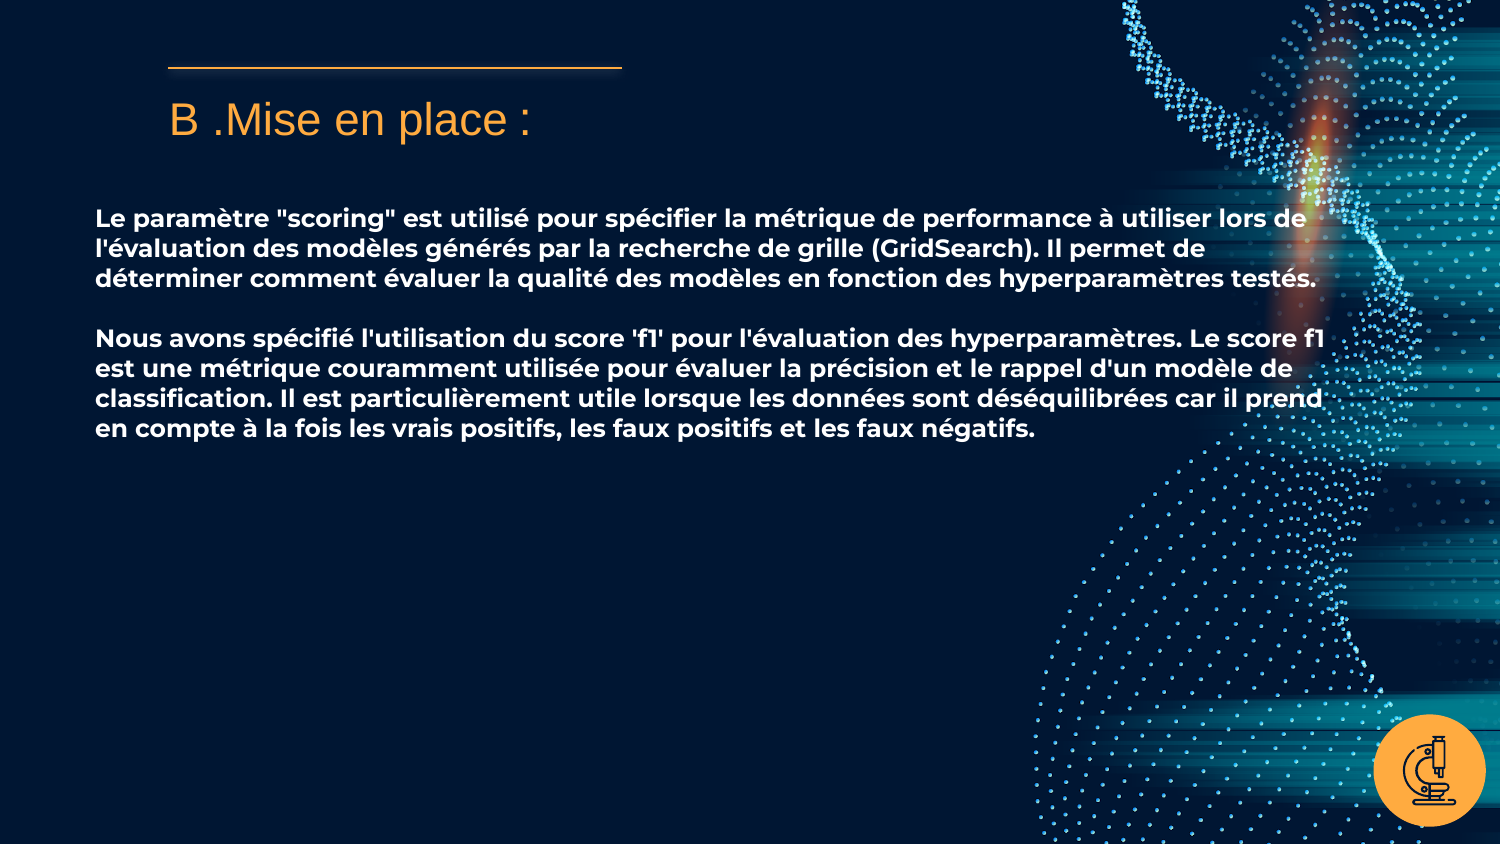

B .Mise en place :
Le paramètre "scoring" est utilisé pour spécifier la métrique de performance à utiliser lors de l'évaluation des modèles générés par la recherche de grille (GridSearch). Il permet de déterminer comment évaluer la qualité des modèles en fonction des hyperparamètres testés.

Nous avons spécifié l'utilisation du score 'f1' pour l'évaluation des hyperparamètres. Le score f1 est une métrique couramment utilisée pour évaluer la précision et le rappel d'un modèle de classification. Il est particulièrement utile lorsque les données sont déséquilibrées car il prend en compte à la fois les vrais positifs, les faux positifs et les faux négatifs.